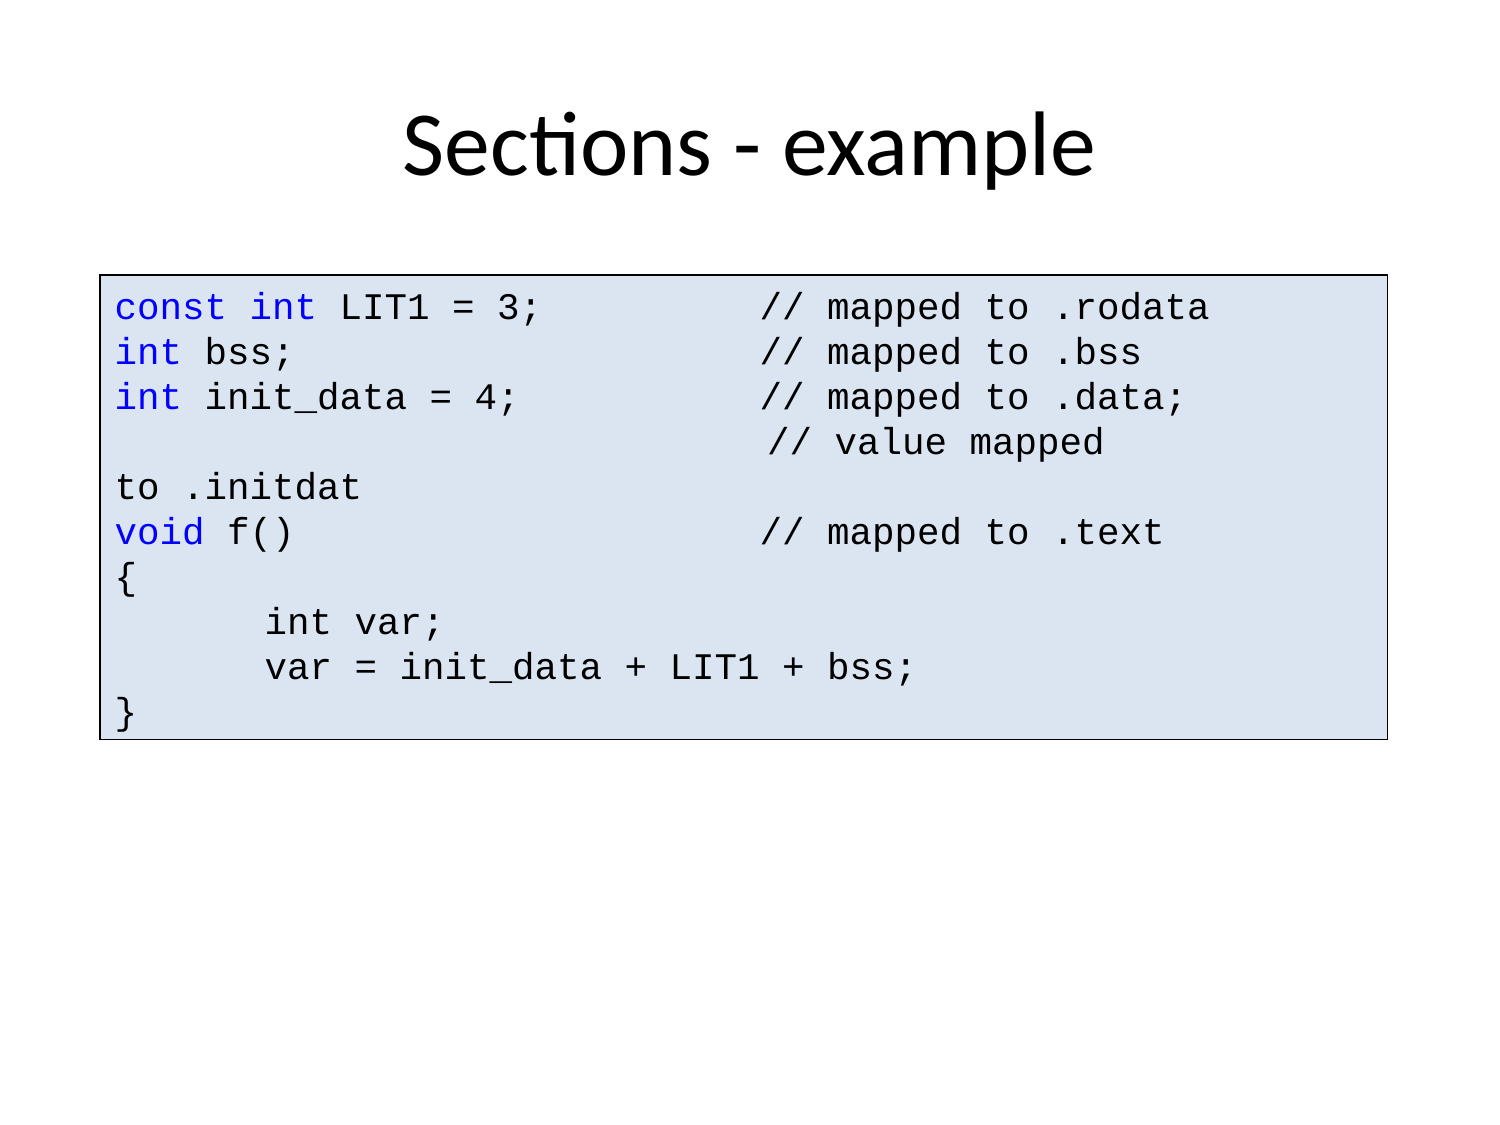

# Sections - example
const int LIT1 = 3;		  // mapped to .rodata
int bss;			  // mapped to .bss
int init_data = 4;		  // mapped to .data;
                             // value mapped to .initdat
void f() 			  // mapped to .text
{
	int var;
	var = init_data + LIT1 + bss;
}